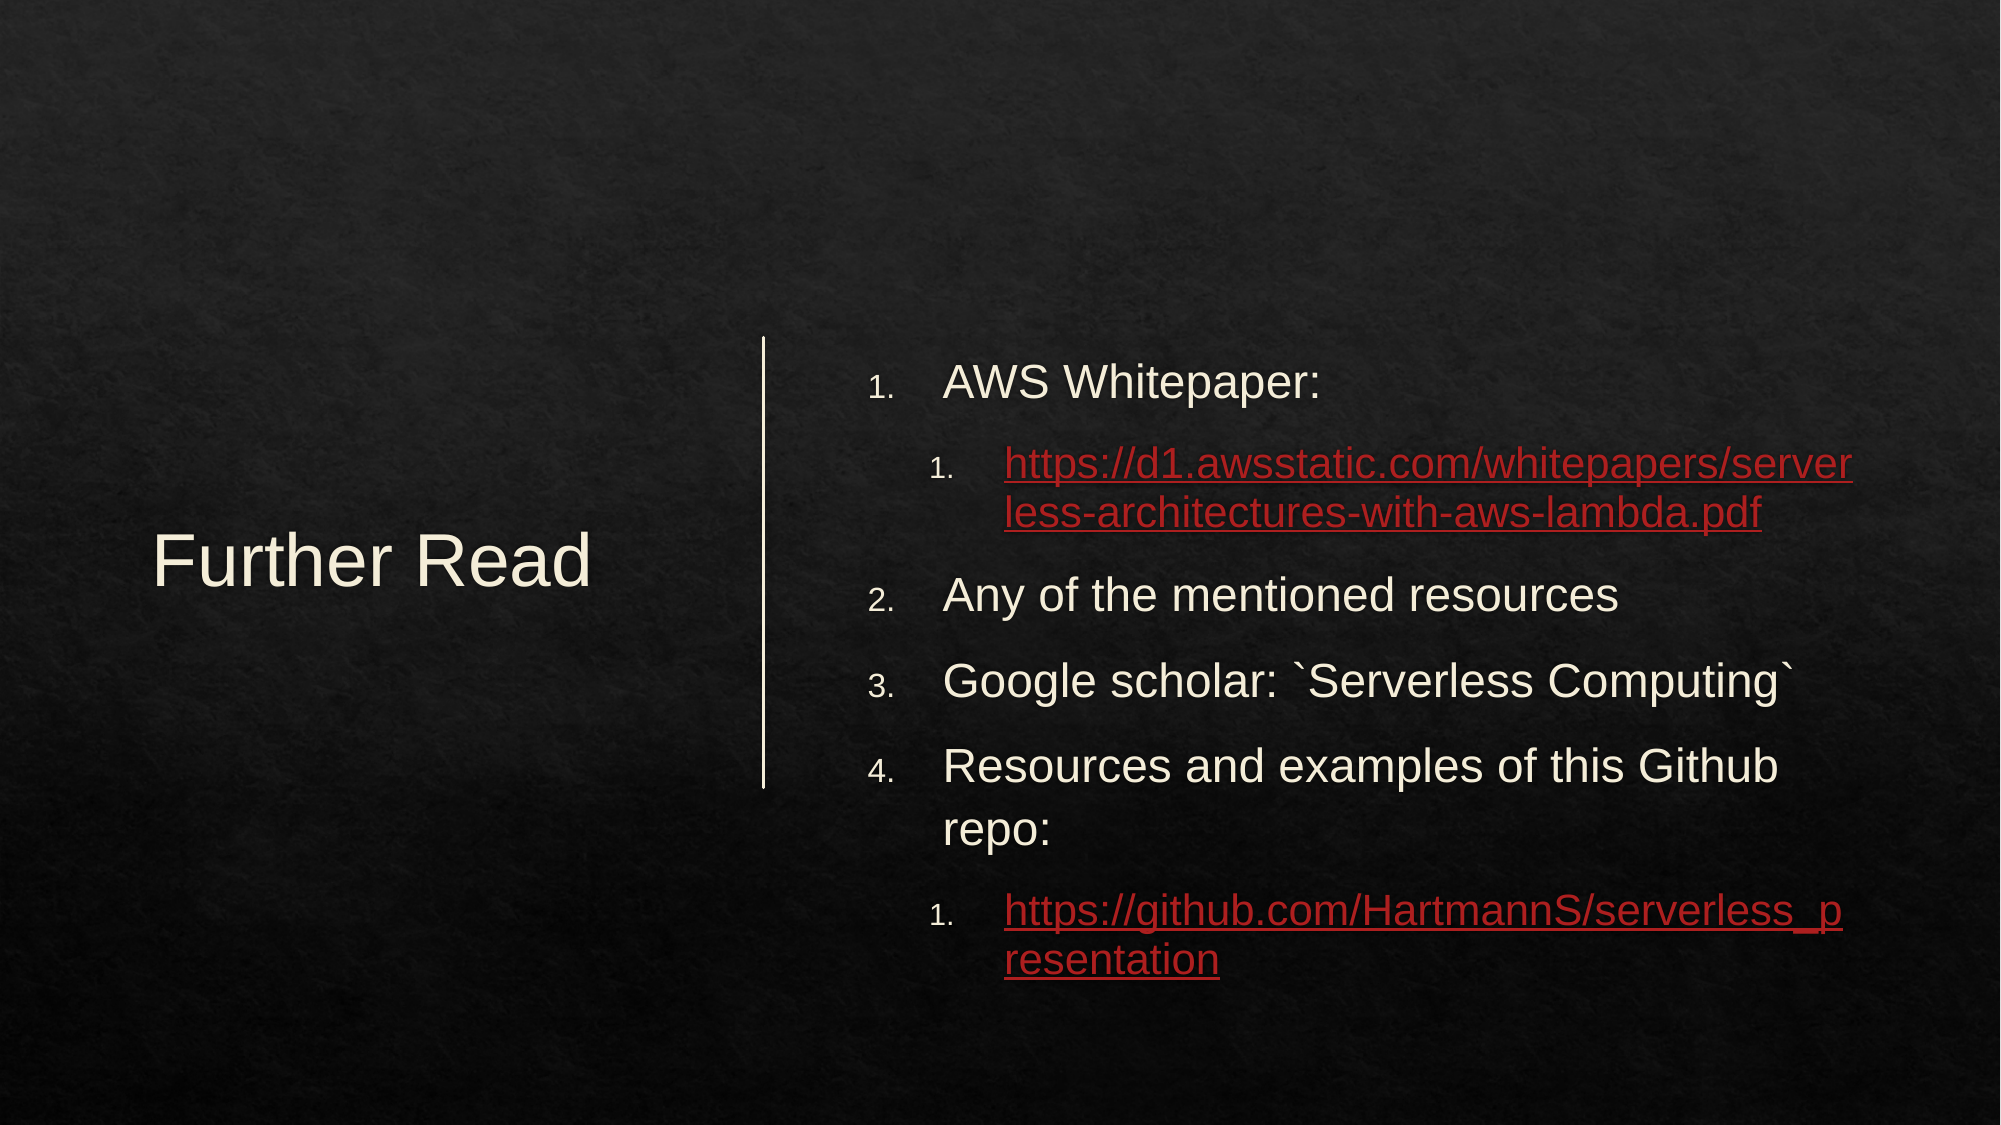

# Further Read
AWS Whitepaper:
https://d1.awsstatic.com/whitepapers/serverless-architectures-with-aws-lambda.pdf
Any of the mentioned resources
Google scholar: `Serverless Computing`
Resources and examples of this Github repo:
https://github.com/HartmannS/serverless_presentation